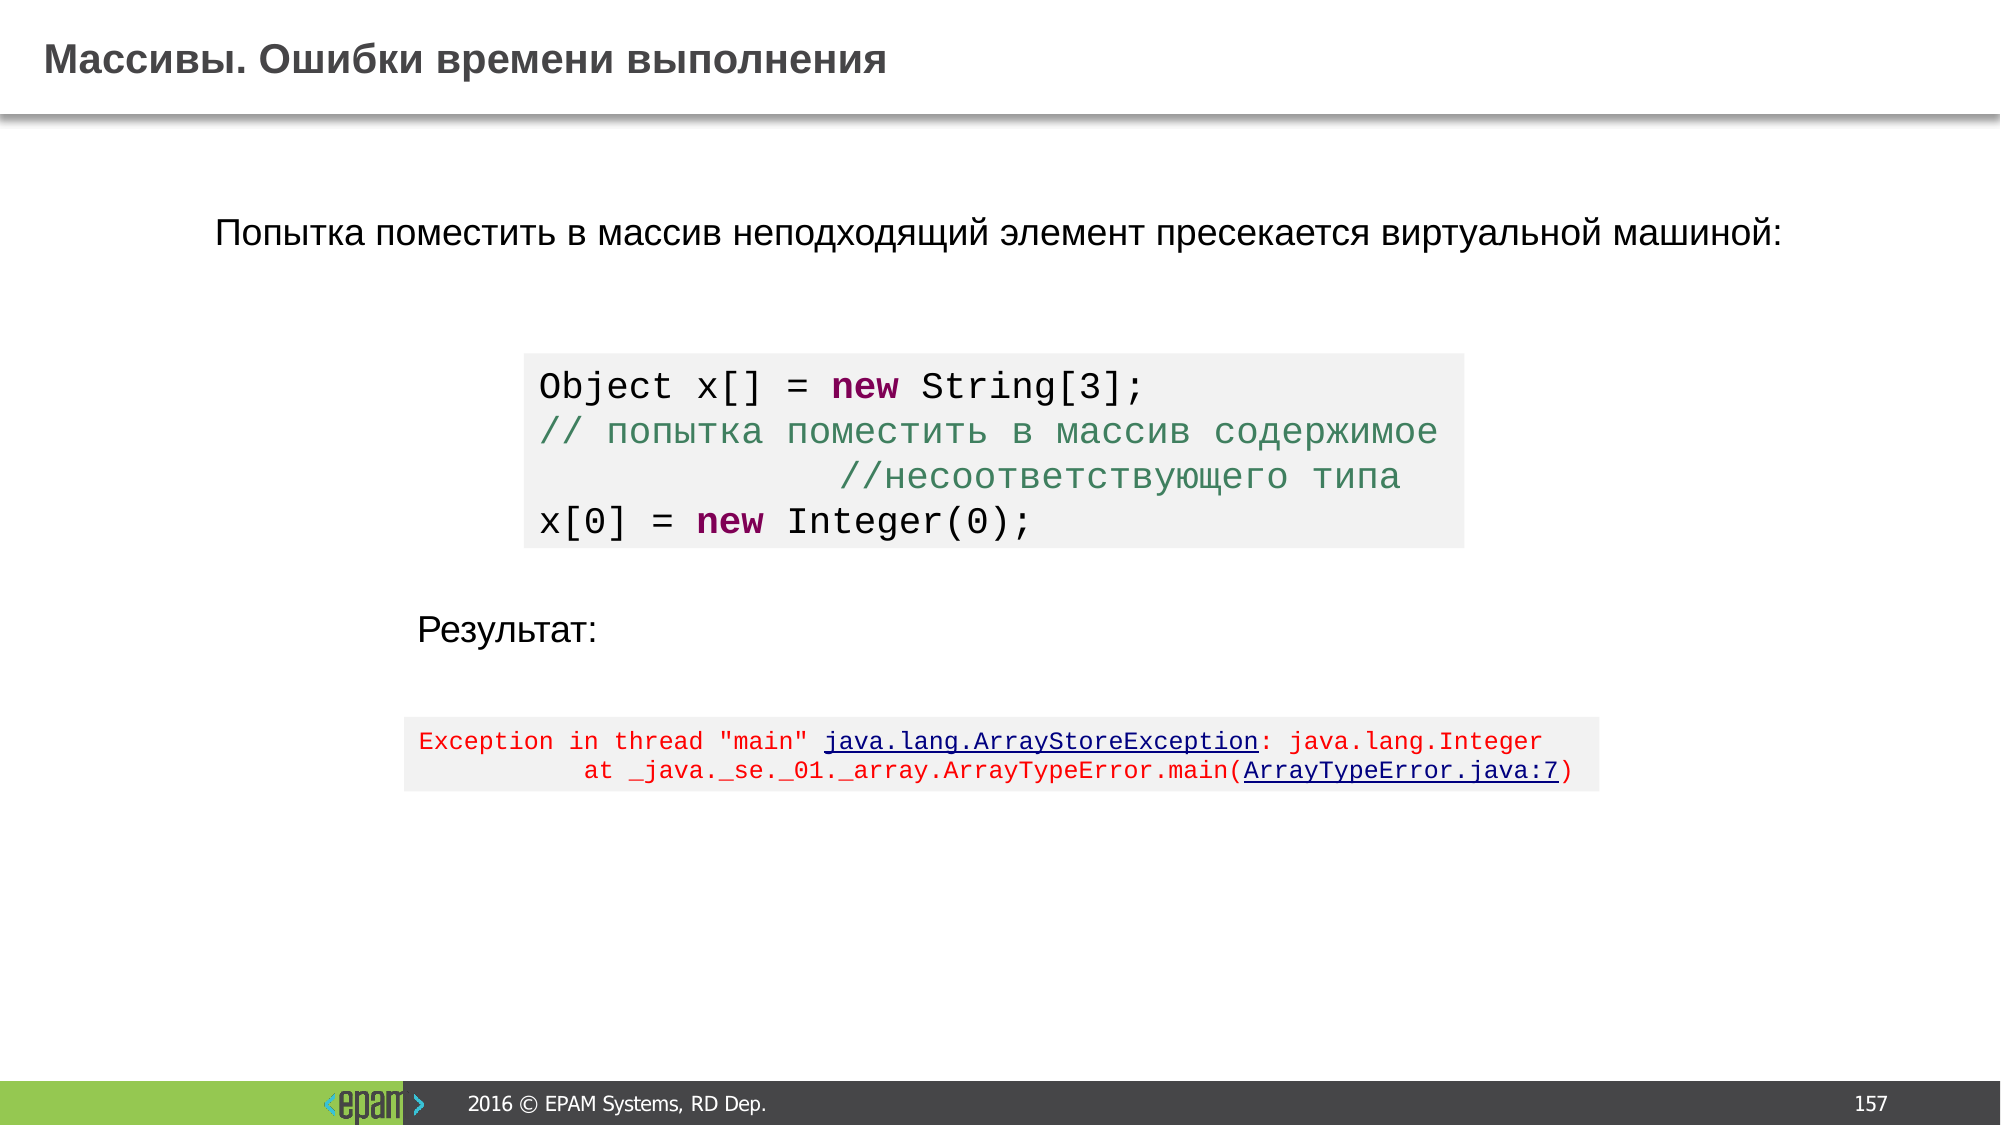

# Массивы. Ошибки времени выполнения
Попытка поместить в массив неподходящий элемент пресекается виртуальной машиной:

Object x[] = new String[3];
// попытка поместить в массив содержимое 		//несоответствующего типа
x[0] = new Integer(0);
Результат:
Exception in thread "main" java.lang.ArrayStoreException: java.lang.Integer
           at _java._se._01._array.ArrayTypeError.main(ArrayTypeError.java:7)
2016 © EPAM Systems, RD Dep.
157